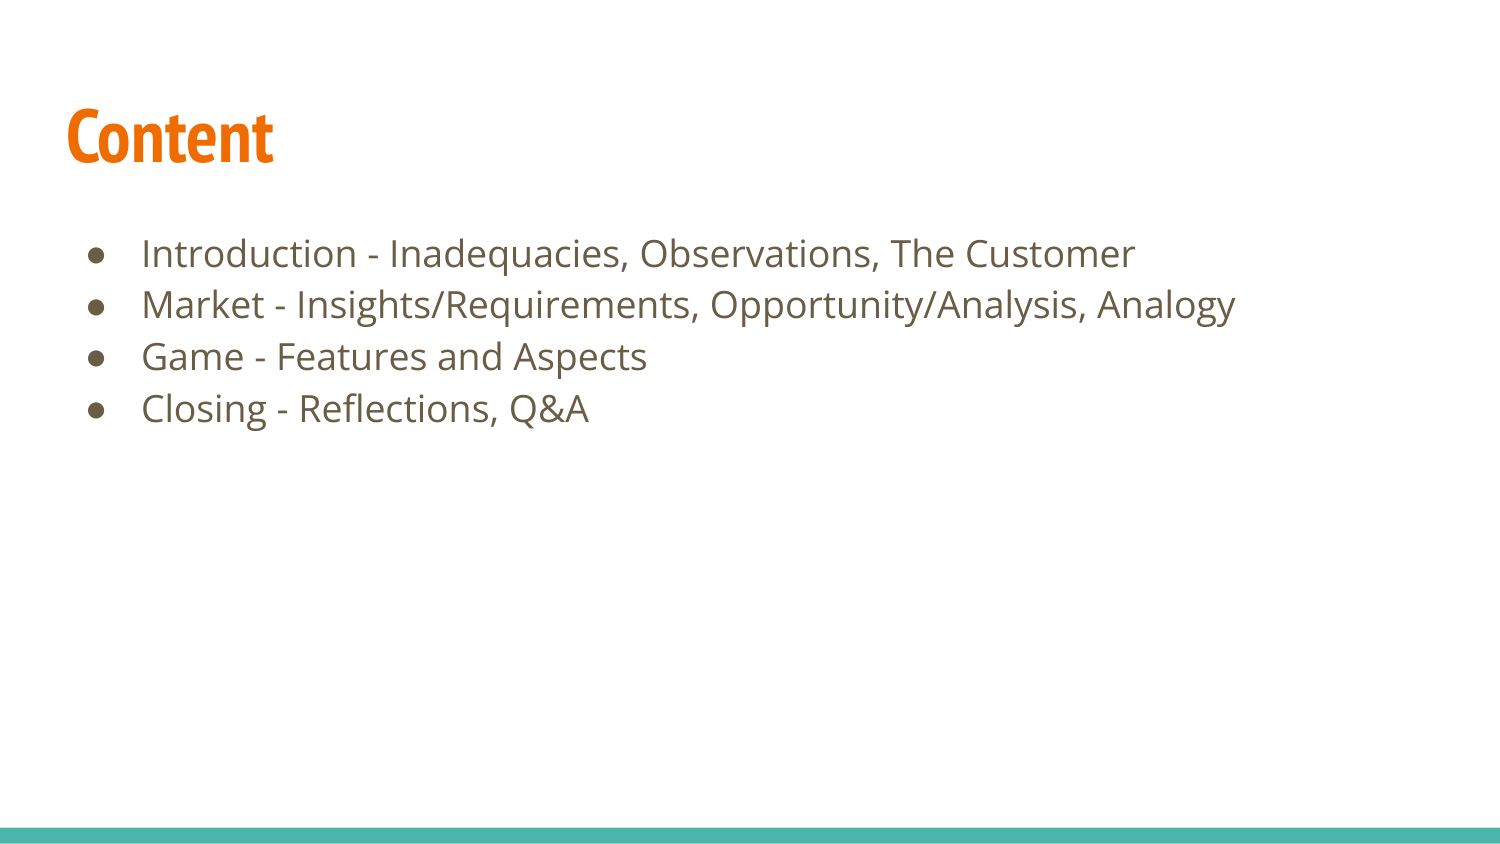

# Content
Introduction - Inadequacies, Observations, The Customer
Market - Insights/Requirements, Opportunity/Analysis, Analogy
Game - Features and Aspects
Closing - Reflections, Q&A